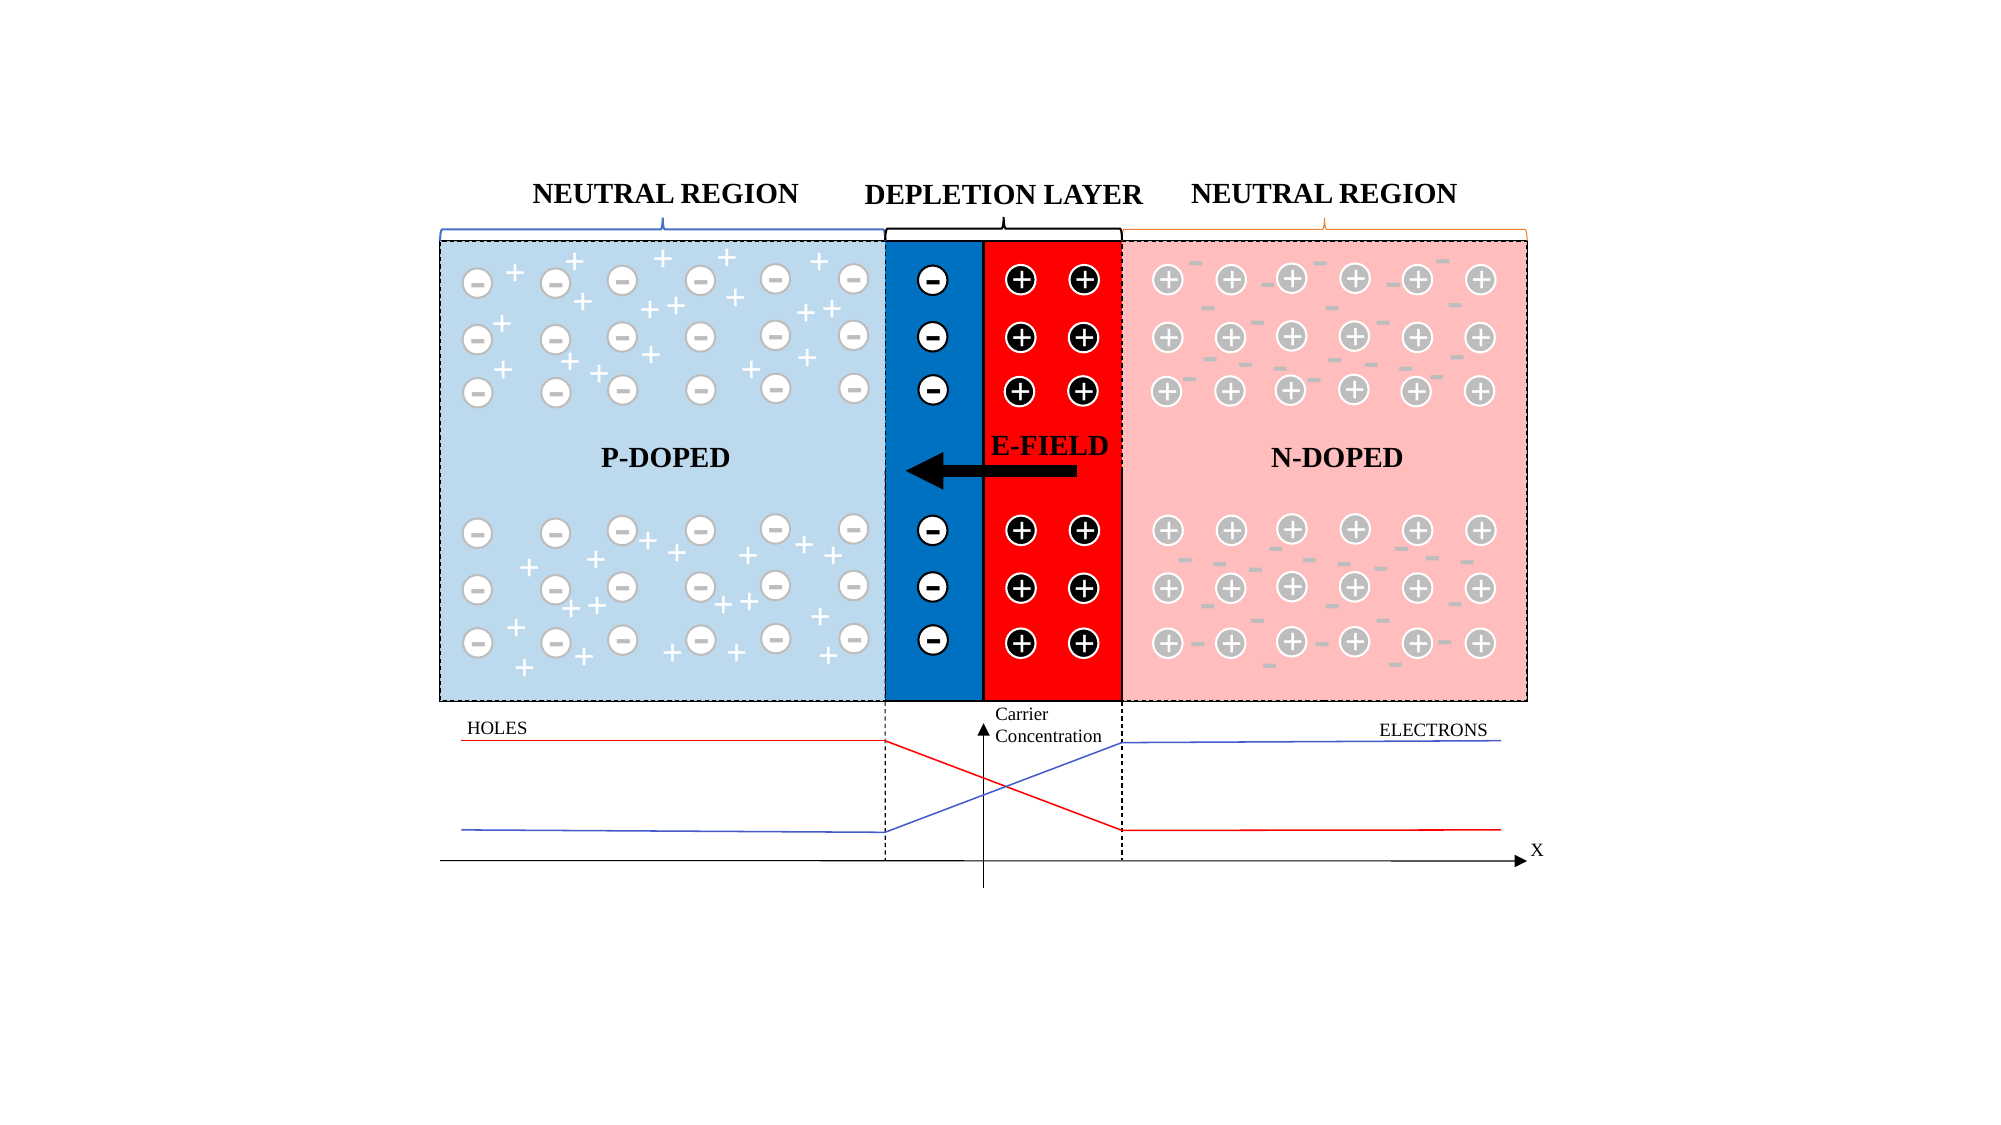

NEUTRAL REGION
NEUTRAL REGION
DEPLETION LAYER
-
-
-
-
-
-
-
-
-
-
-
-
-
-
-
-
-
-
-
-
-
-
-
-
+
+
+
+
+
+
+
+
+
+
+
+
+
+
+
+
+
+
+
+
+
+
+
+
+
+
+
+
+
+
-

-

-

-

-

-

-

+
+
+
+
+
+

+

+

+

+

+

+

+

+

-
-
-
-
-
-
-
-
-
-
-
-
-
-
-
-
-

-

-

-

-

-

-

+

+

+

+

+

+

+

+

-

-

-

-

-

-

-

+

+

+

+

+

+

+

+

E-FIELD
P-DOPED
N-DOPED
-

-

-

-

-

-

-

+

+

+

+

+

+

+

+

-

-

-

-

-

-

-

+

+

+

+

+

+

+

+

-

-

-

-

-

-

-

+

+

+

+

+

+

+

+

Carrier
Concentration
HOLES
ELECTRONS
X